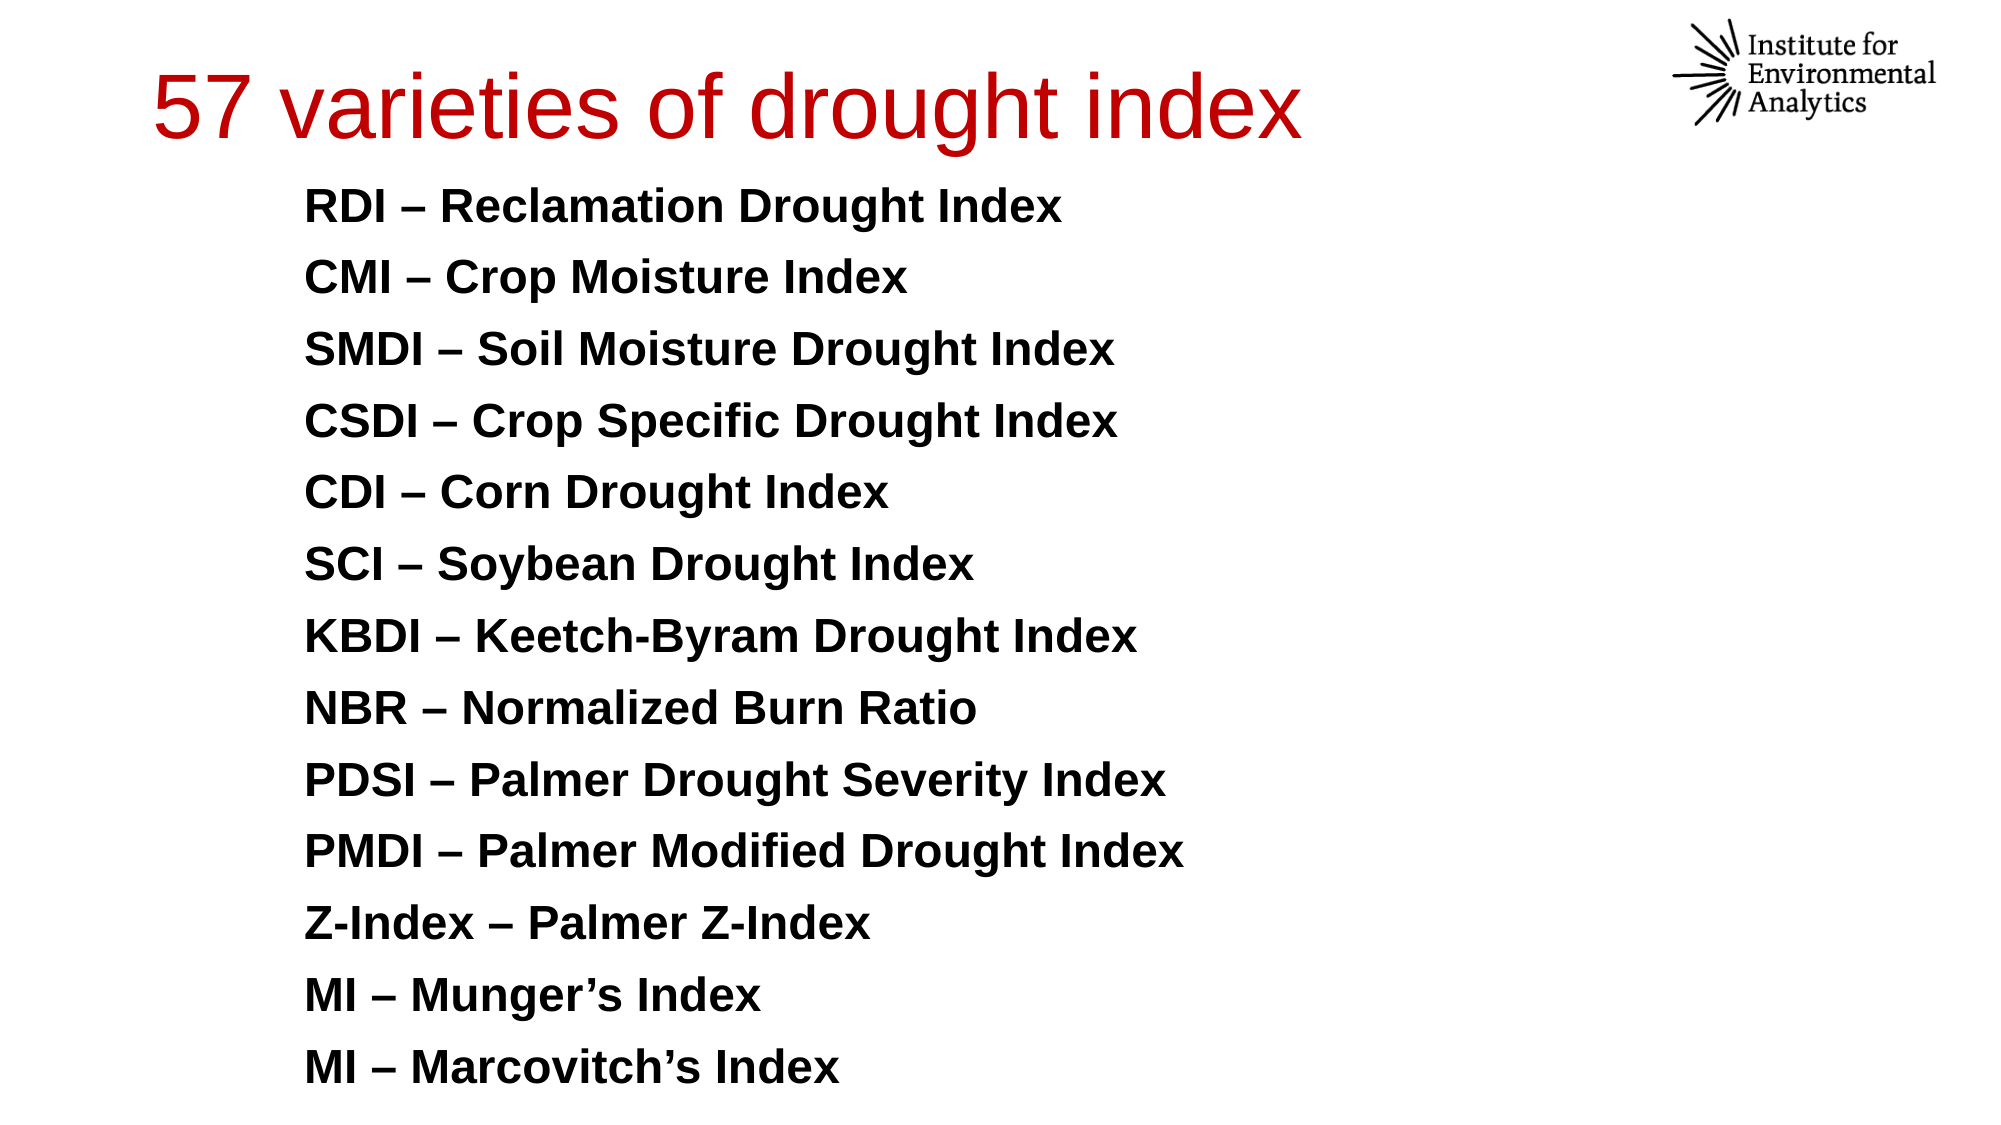

# 57 varieties of drought index
RDI – Reclamation Drought Index
CMI – Crop Moisture Index
SMDI – Soil Moisture Drought Index
CSDI – Crop Specific Drought Index
CDI – Corn Drought Index
SCI – Soybean Drought Index
KBDI – Keetch-Byram Drought Index
NBR – Normalized Burn Ratio
PDSI – Palmer Drought Severity Index
PMDI – Palmer Modified Drought Index
Z-Index – Palmer Z-Index
MI – Munger’s Index
MI – Marcovitch’s Index